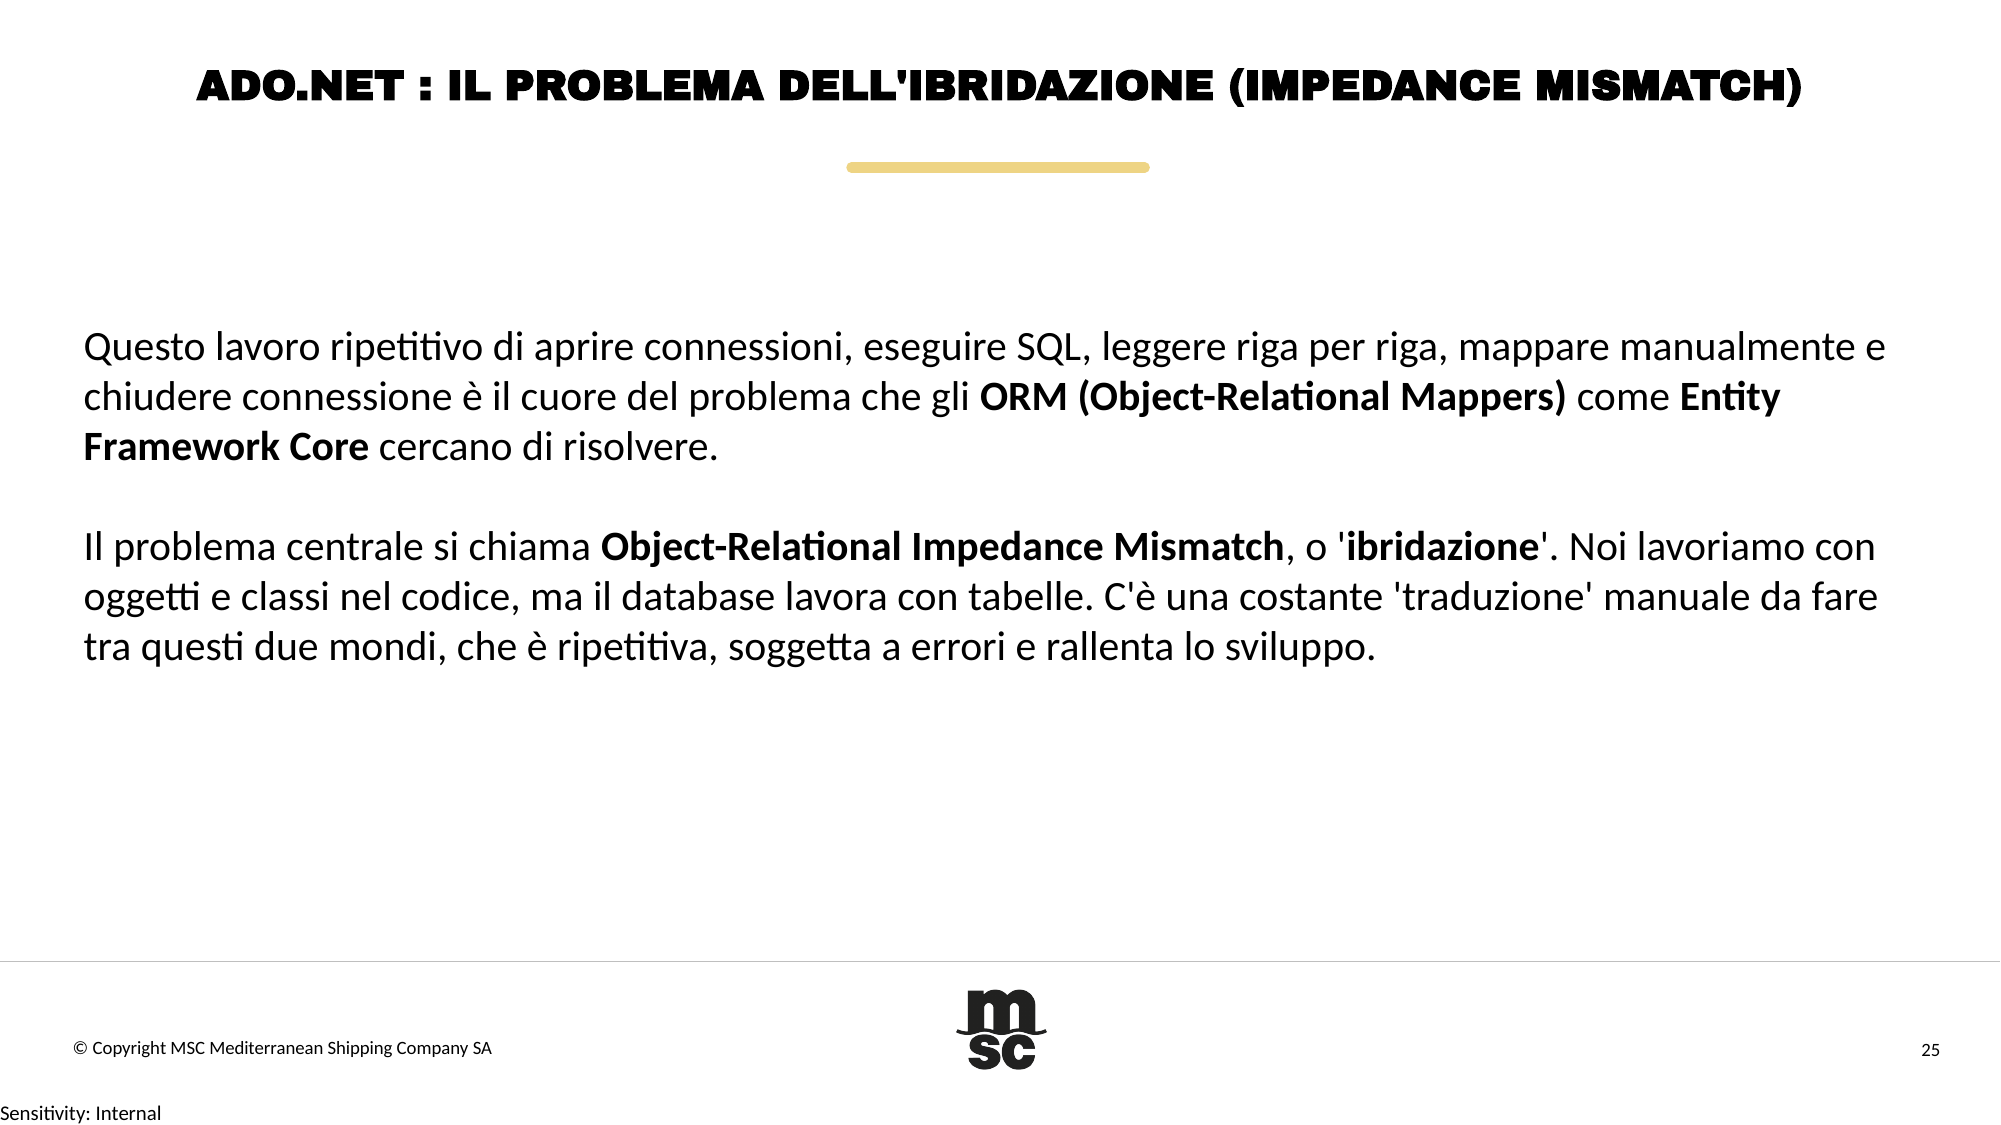

# ADO.NET : Il Problema dell'Ibridazione (Impedance Mismatch)
Questo lavoro ripetitivo di aprire connessioni, eseguire SQL, leggere riga per riga, mappare manualmente e chiudere connessione è il cuore del problema che gli ORM (Object-Relational Mappers) come Entity Framework Core cercano di risolvere.

Il problema centrale si chiama Object-Relational Impedance Mismatch, o 'ibridazione'. Noi lavoriamo con oggetti e classi nel codice, ma il database lavora con tabelle. C'è una costante 'traduzione' manuale da fare tra questi due mondi, che è ripetitiva, soggetta a errori e rallenta lo sviluppo.
© Copyright MSC Mediterranean Shipping Company SA

25